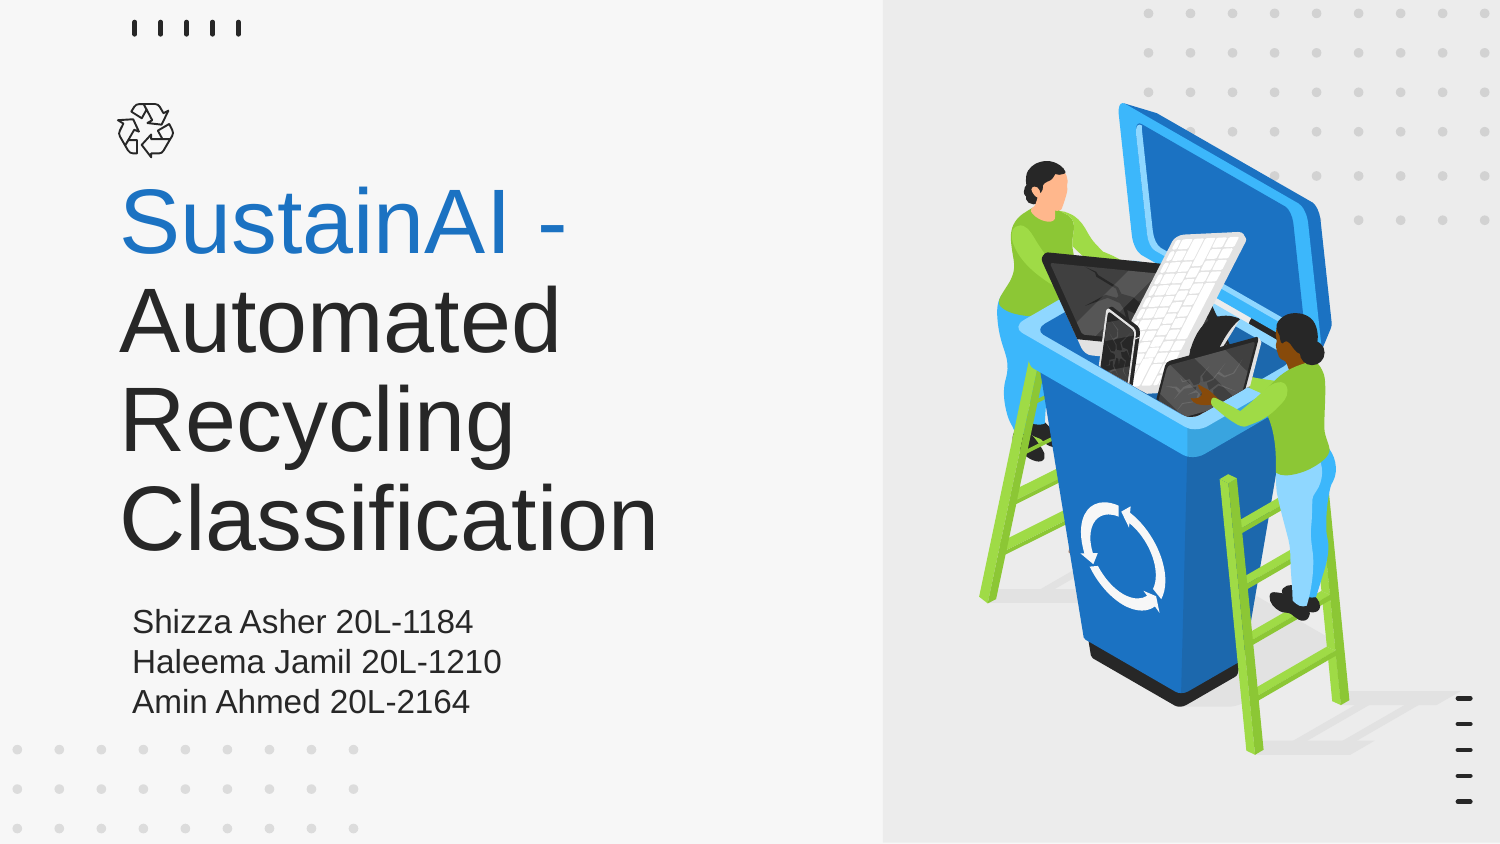

# SustainAI - Automated Recycling Classification
Shizza Asher 20L-1184
Haleema Jamil 20L-1210
Amin Ahmed 20L-2164